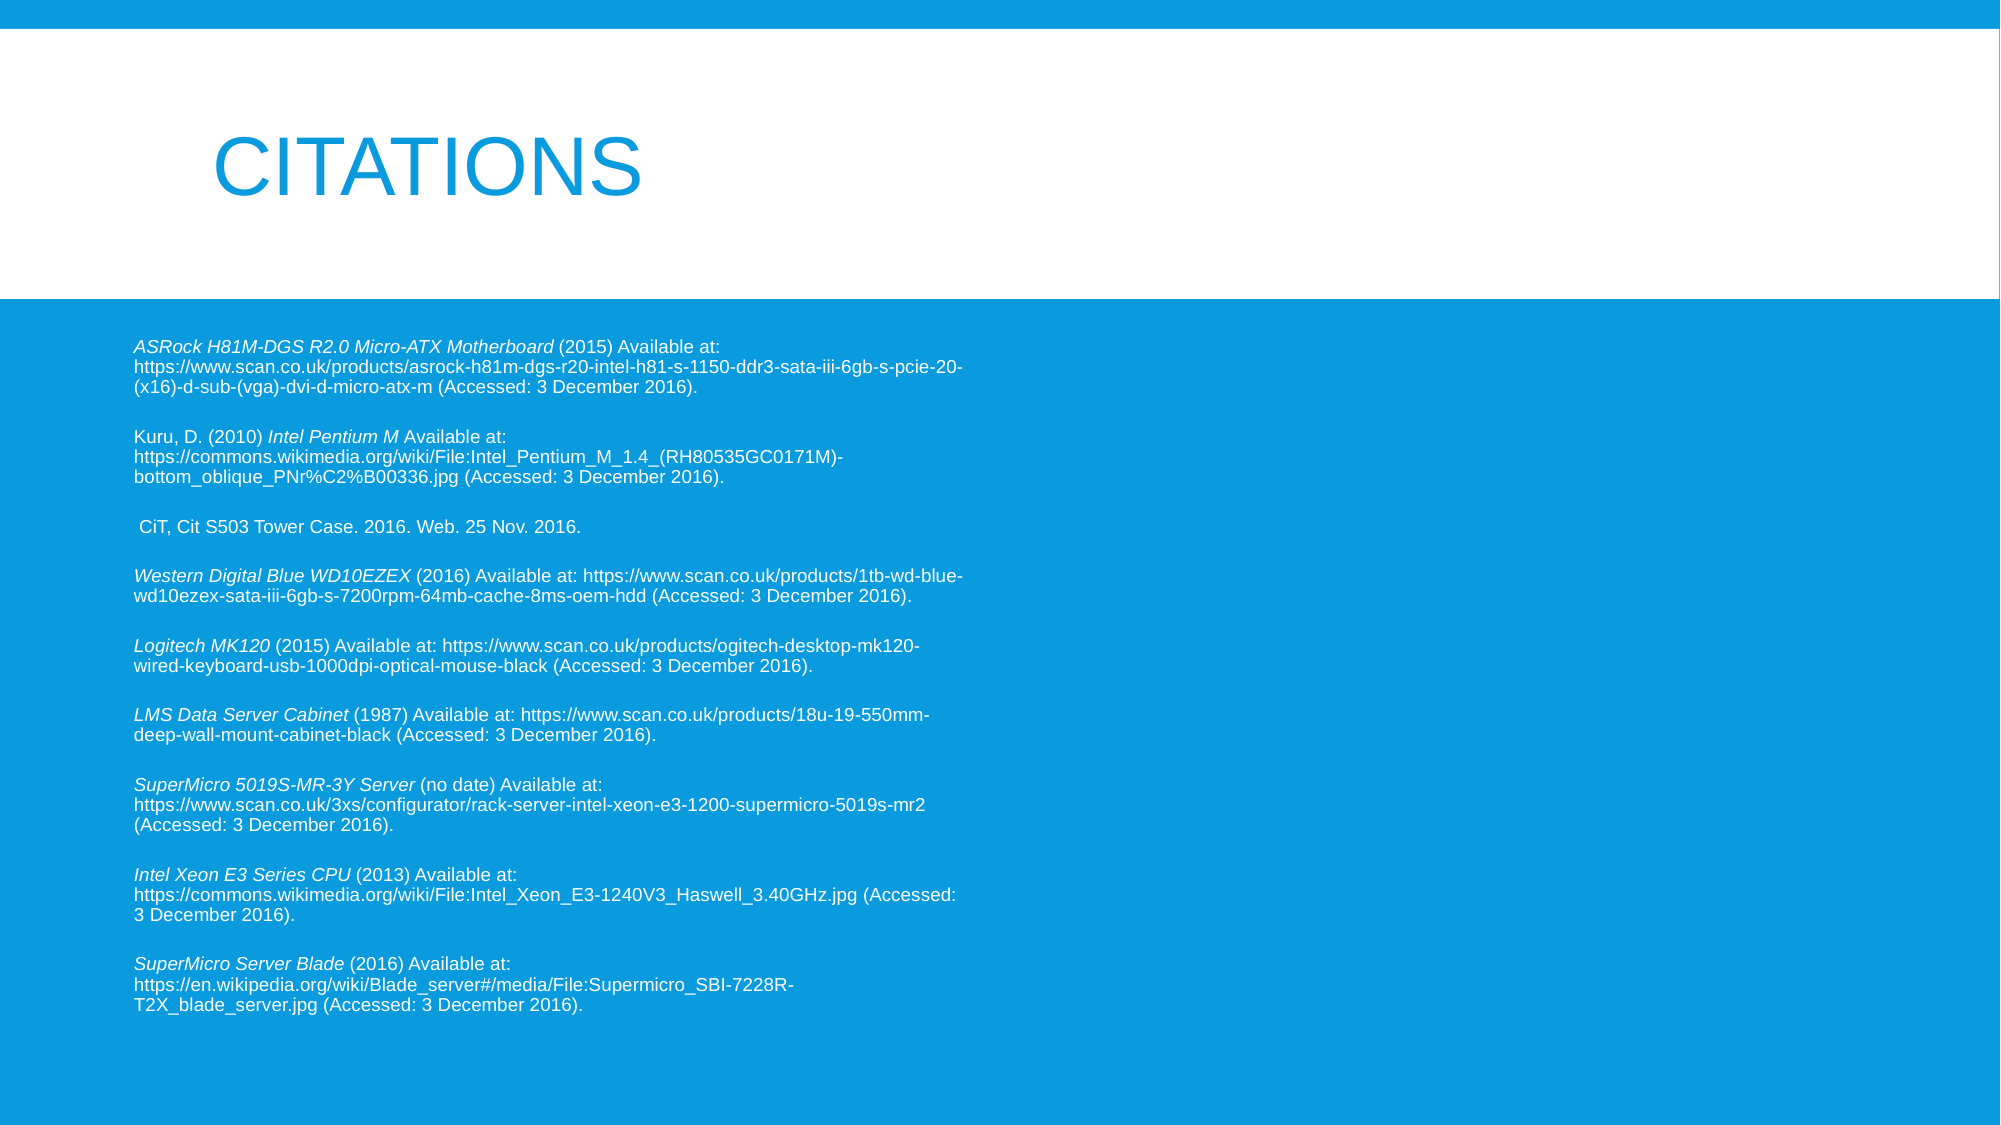

# Citations
ASRock H81M-DGS R2.0 Micro-ATX Motherboard (2015) Available at: https://www.scan.co.uk/products/asrock-h81m-dgs-r20-intel-h81-s-1150-ddr3-sata-iii-6gb-s-pcie-20-(x16)-d-sub-(vga)-dvi-d-micro-atx-m (Accessed: 3 December 2016).
Kuru, D. (2010) Intel Pentium M Available at: https://commons.wikimedia.org/wiki/File:Intel_Pentium_M_1.4_(RH80535GC0171M)-bottom_oblique_PNr%C2%B00336.jpg (Accessed: 3 December 2016).
 CiT, Cit S503 Tower Case. 2016. Web. 25 Nov. 2016.
Western Digital Blue WD10EZEX (2016) Available at: https://www.scan.co.uk/products/1tb-wd-blue-wd10ezex-sata-iii-6gb-s-7200rpm-64mb-cache-8ms-oem-hdd (Accessed: 3 December 2016).
Logitech MK120 (2015) Available at: https://www.scan.co.uk/products/ogitech-desktop-mk120-wired-keyboard-usb-1000dpi-optical-mouse-black (Accessed: 3 December 2016).
LMS Data Server Cabinet (1987) Available at: https://www.scan.co.uk/products/18u-19-550mm-deep-wall-mount-cabinet-black (Accessed: 3 December 2016).
SuperMicro 5019S-MR-3Y Server (no date) Available at: https://www.scan.co.uk/3xs/configurator/rack-server-intel-xeon-e3-1200-supermicro-5019s-mr2 (Accessed: 3 December 2016).
Intel Xeon E3 Series CPU (2013) Available at: https://commons.wikimedia.org/wiki/File:Intel_Xeon_E3-1240V3_Haswell_3.40GHz.jpg (Accessed: 3 December 2016).
SuperMicro Server Blade (2016) Available at: https://en.wikipedia.org/wiki/Blade_server#/media/File:Supermicro_SBI-7228R-T2X_blade_server.jpg (Accessed: 3 December 2016).